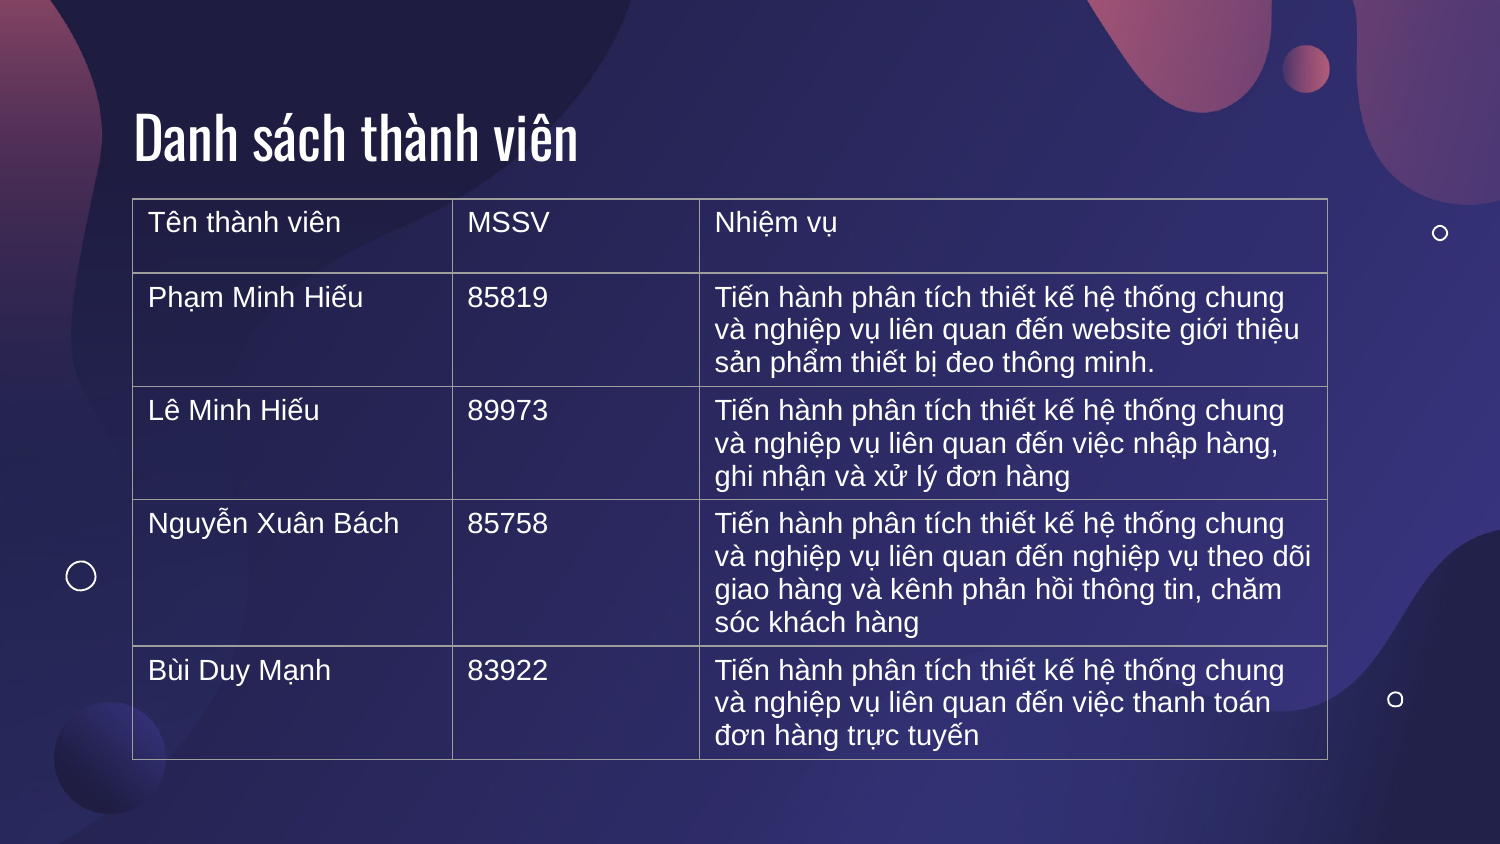

# Danh sách thành viên

| Tên thành viên | MSSV | Nhiệm vụ |
| --- | --- | --- |
| Phạm Minh Hiếu | 85819 | Tiến hành phân tích thiết kế hệ thống chung và nghiệp vụ liên quan đến website giới thiệu sản phẩm thiết bị đeo thông minh. |
| Lê Minh Hiếu | 89973 | Tiến hành phân tích thiết kế hệ thống chung và nghiệp vụ liên quan đến việc nhập hàng, ghi nhận và xử lý đơn hàng |
| Nguyễn Xuân Bách | 85758 | Tiến hành phân tích thiết kế hệ thống chung và nghiệp vụ liên quan đến nghiệp vụ theo dõi giao hàng và kênh phản hồi thông tin, chăm sóc khách hàng |
| Bùi Duy Mạnh | 83922 | Tiến hành phân tích thiết kế hệ thống chung và nghiệp vụ liên quan đến việc thanh toán đơn hàng trực tuyến |